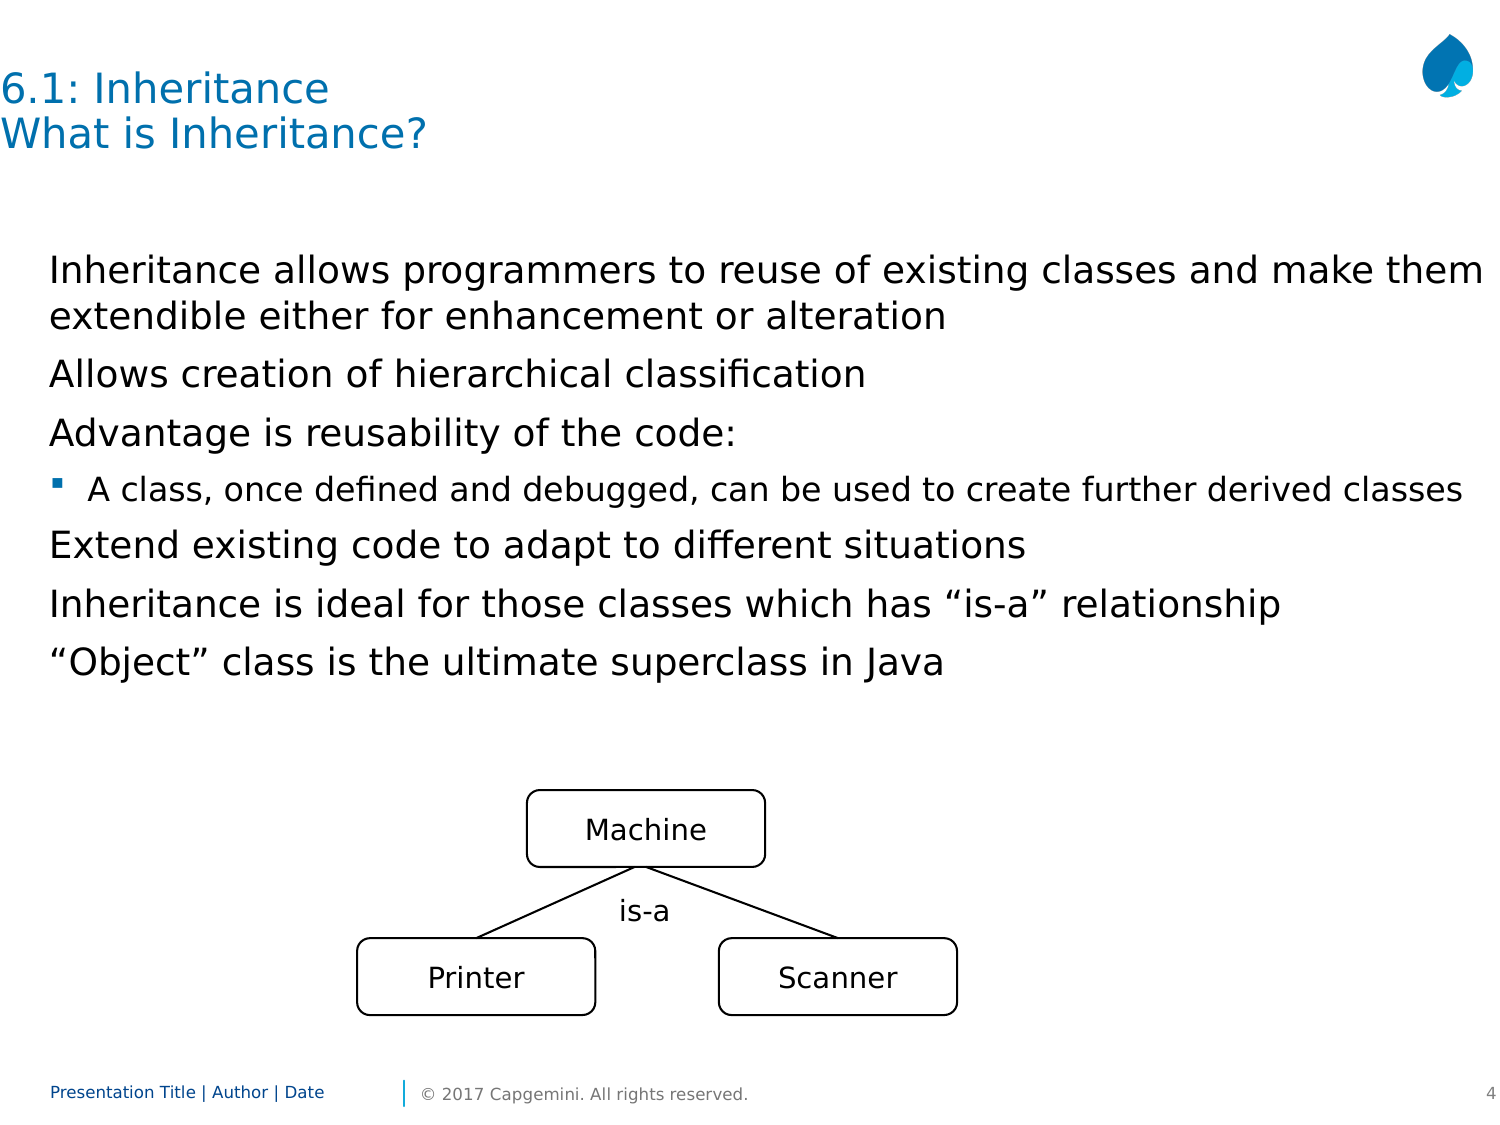

6.1: Inheritance
What is Inheritance?
Inheritance allows programmers to reuse of existing classes and make them extendible either for enhancement or alteration
Allows creation of hierarchical classification
Advantage is reusability of the code:
A class, once defined and debugged, can be used to create further derived classes
Extend existing code to adapt to different situations
Inheritance is ideal for those classes which has “is-a” relationship
“Object” class is the ultimate superclass in Java

Machine
is-a
Printer
Scanner